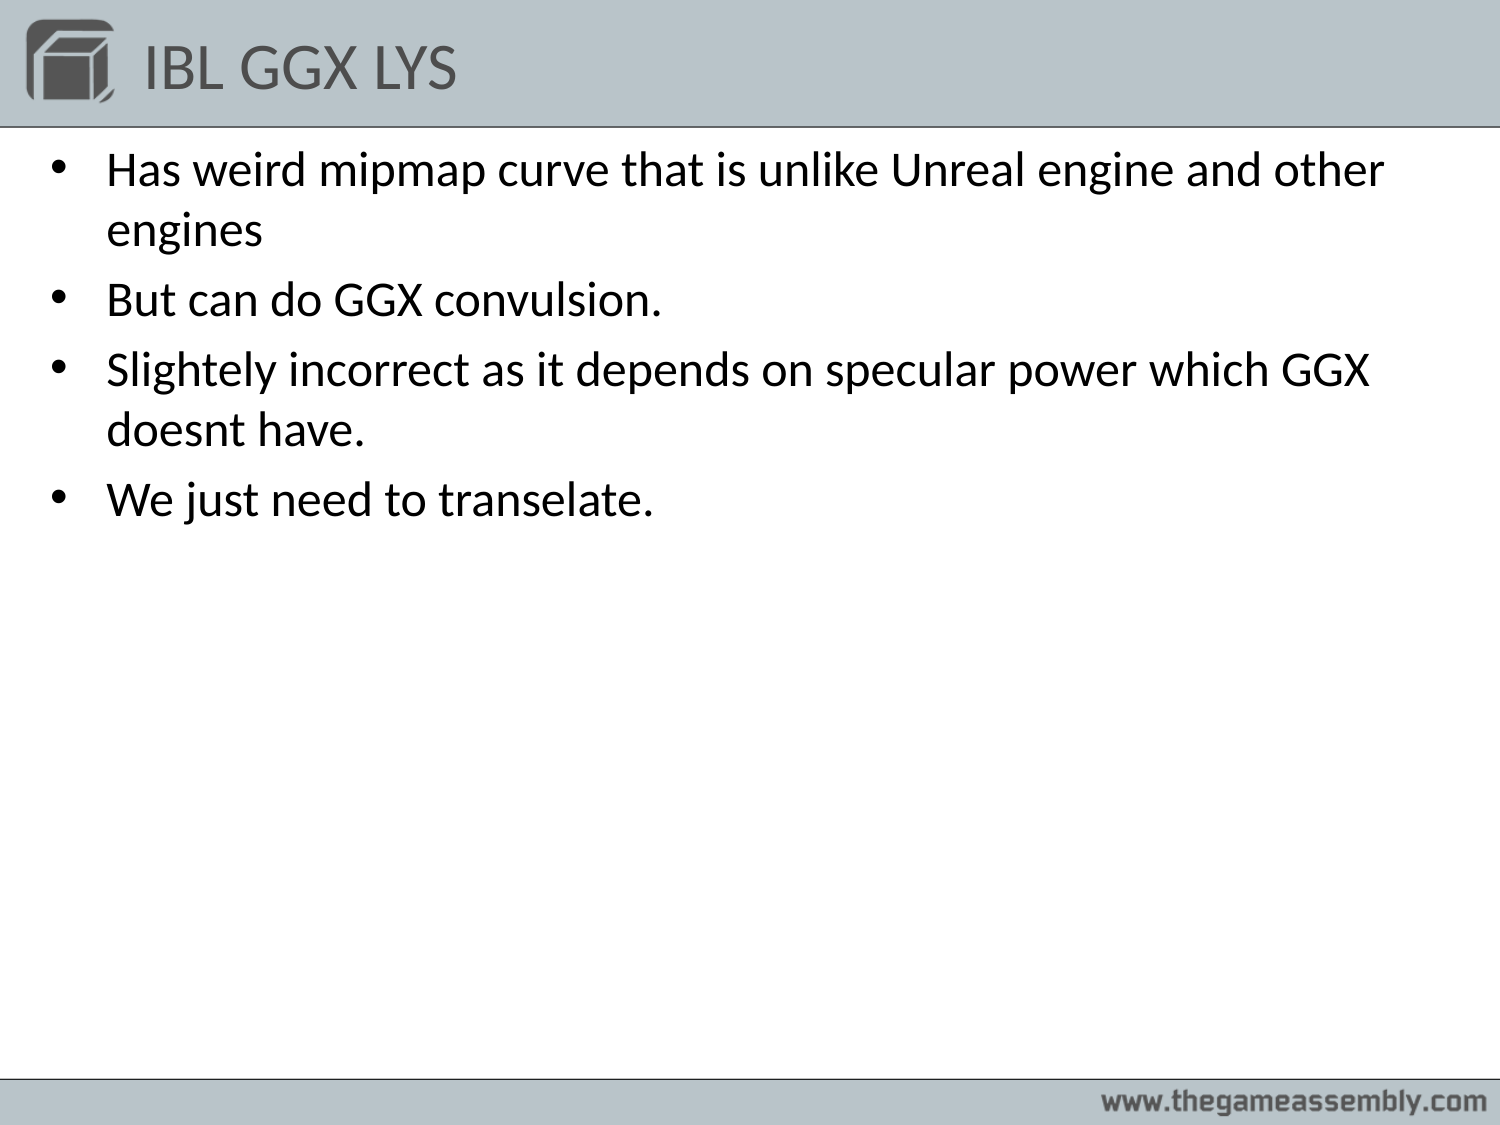

# IBL GGX LYS
Has weird mipmap curve that is unlike Unreal engine and other engines
But can do GGX convulsion.
Slightely incorrect as it depends on specular power which GGX doesnt have.
We just need to transelate.